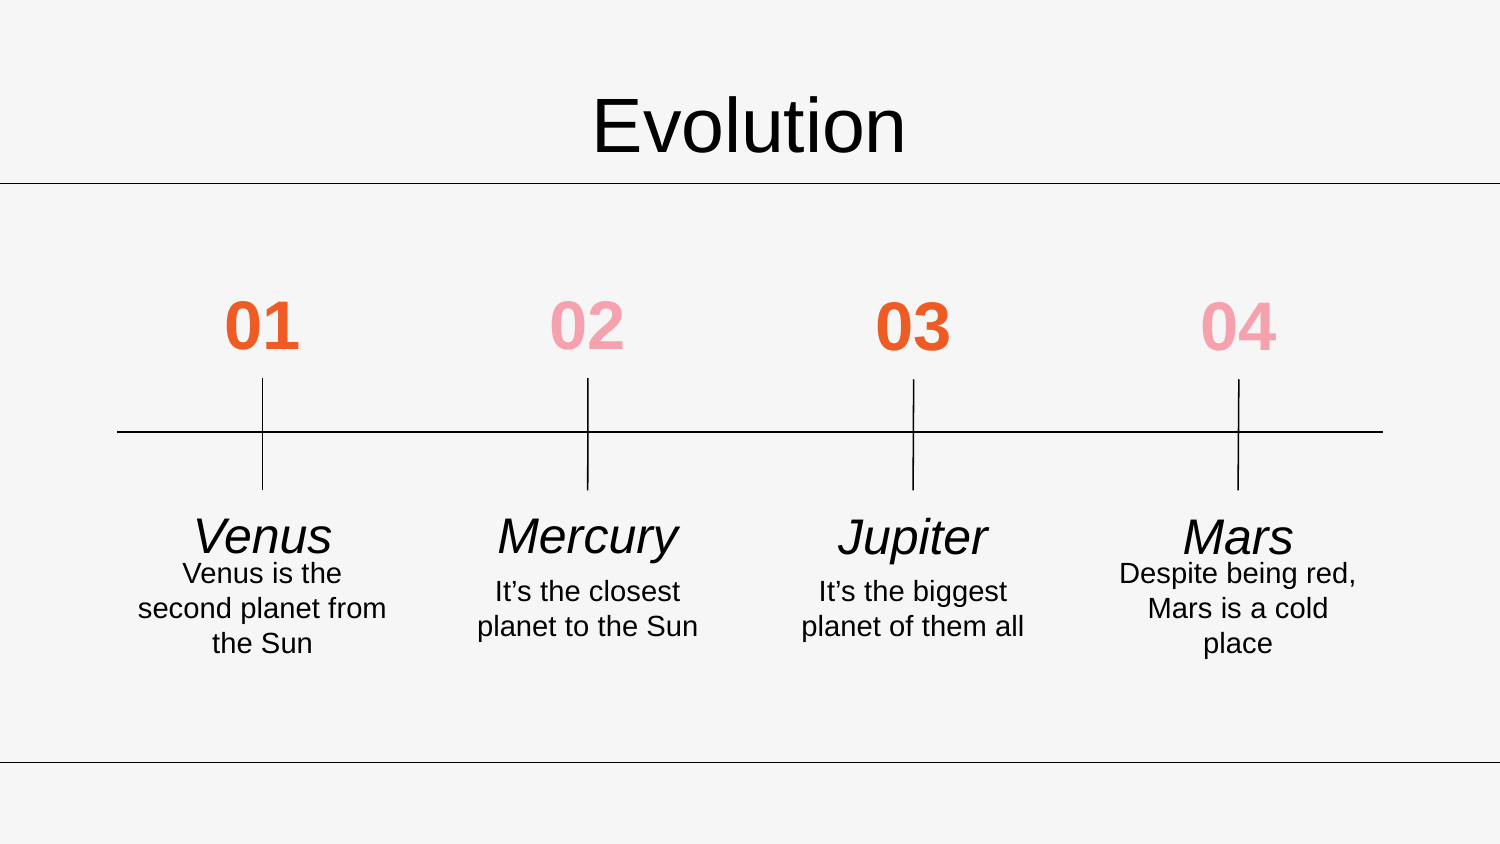

# Evolution
01
02
03
04
Venus
Mercury
Jupiter
Mars
Venus is the second planet from the Sun
It’s the closest planet to the Sun
It’s the biggest planet of them all
Despite being red, Mars is a cold place